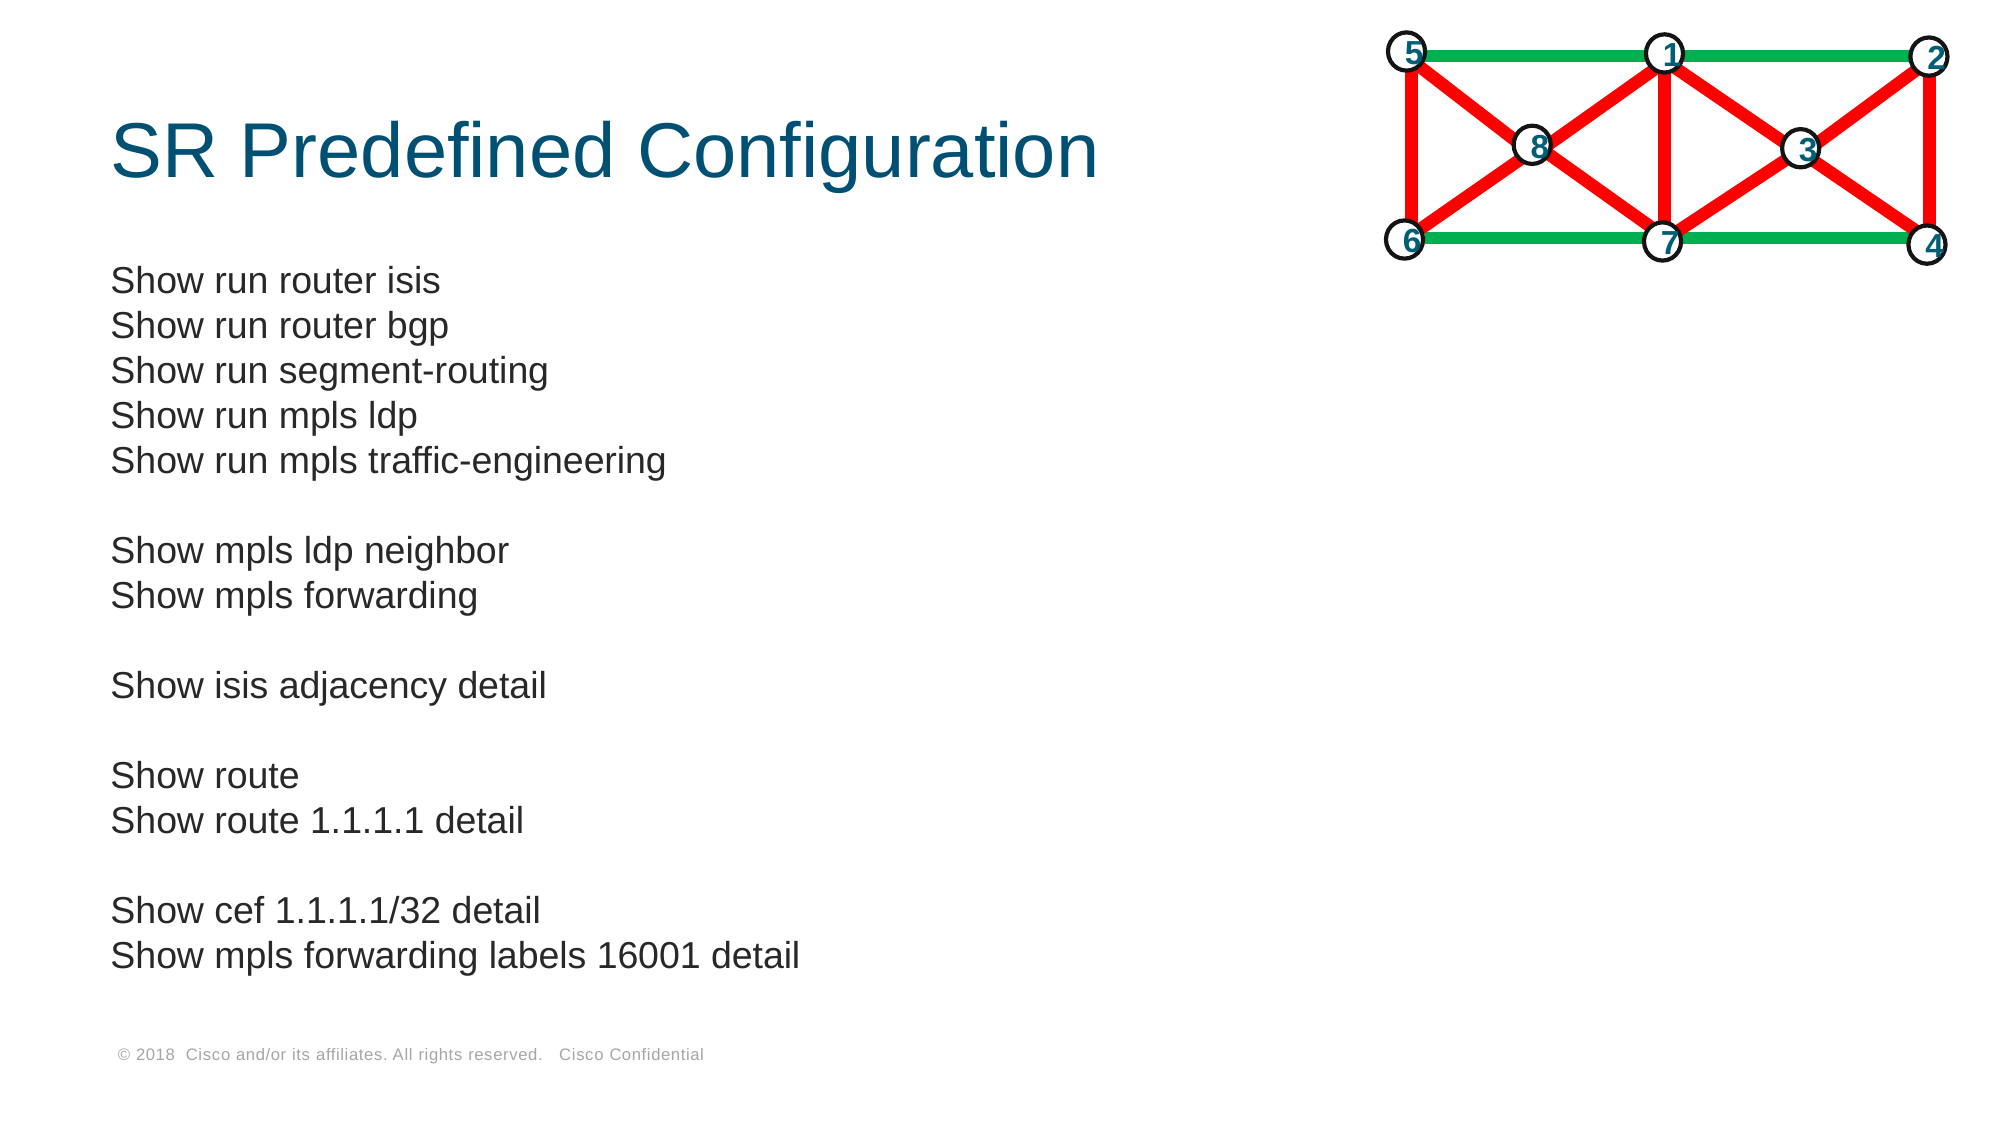

5
1
2
8
3
6
7
4
# SR Predefined Configuration
Show run router isis
Show run router bgp
Show run segment-routing
Show run mpls ldp
Show run mpls traffic-engineering

Show mpls ldp neighbor
Show mpls forwarding

Show isis adjacency detail

Show route
Show route 1.1.1.1 detail

Show cef 1.1.1.1/32 detail
Show mpls forwarding labels 16001 detail